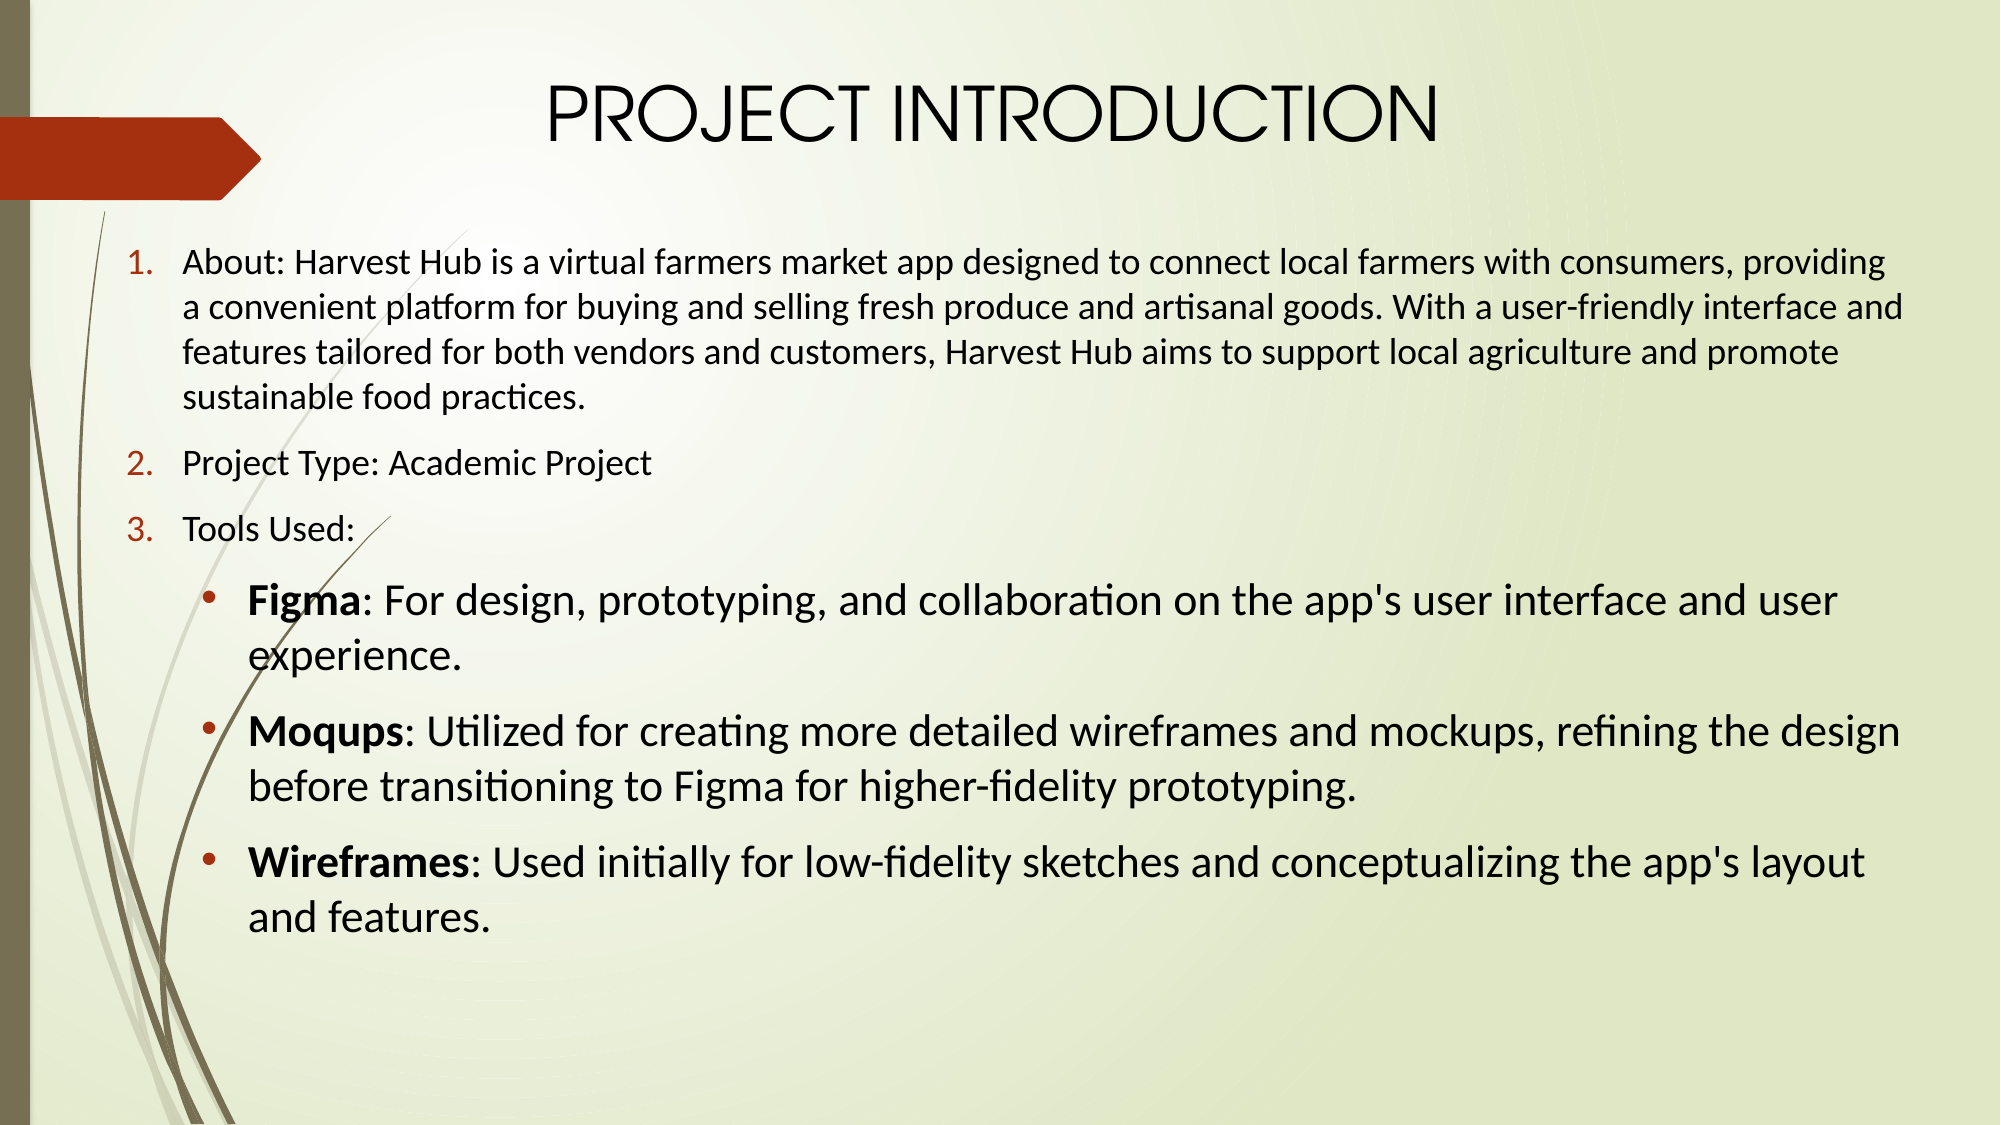

# PROJECT INTRODUCTION
About: Harvest Hub is a virtual farmers market app designed to connect local farmers with consumers, providing a convenient platform for buying and selling fresh produce and artisanal goods. With a user-friendly interface and features tailored for both vendors and customers, Harvest Hub aims to support local agriculture and promote sustainable food practices.
Project Type: Academic Project
Tools Used:
Figma: For design, prototyping, and collaboration on the app's user interface and user experience.
Moqups: Utilized for creating more detailed wireframes and mockups, refining the design before transitioning to Figma for higher-fidelity prototyping.
Wireframes: Used initially for low-fidelity sketches and conceptualizing the app's layout and features.